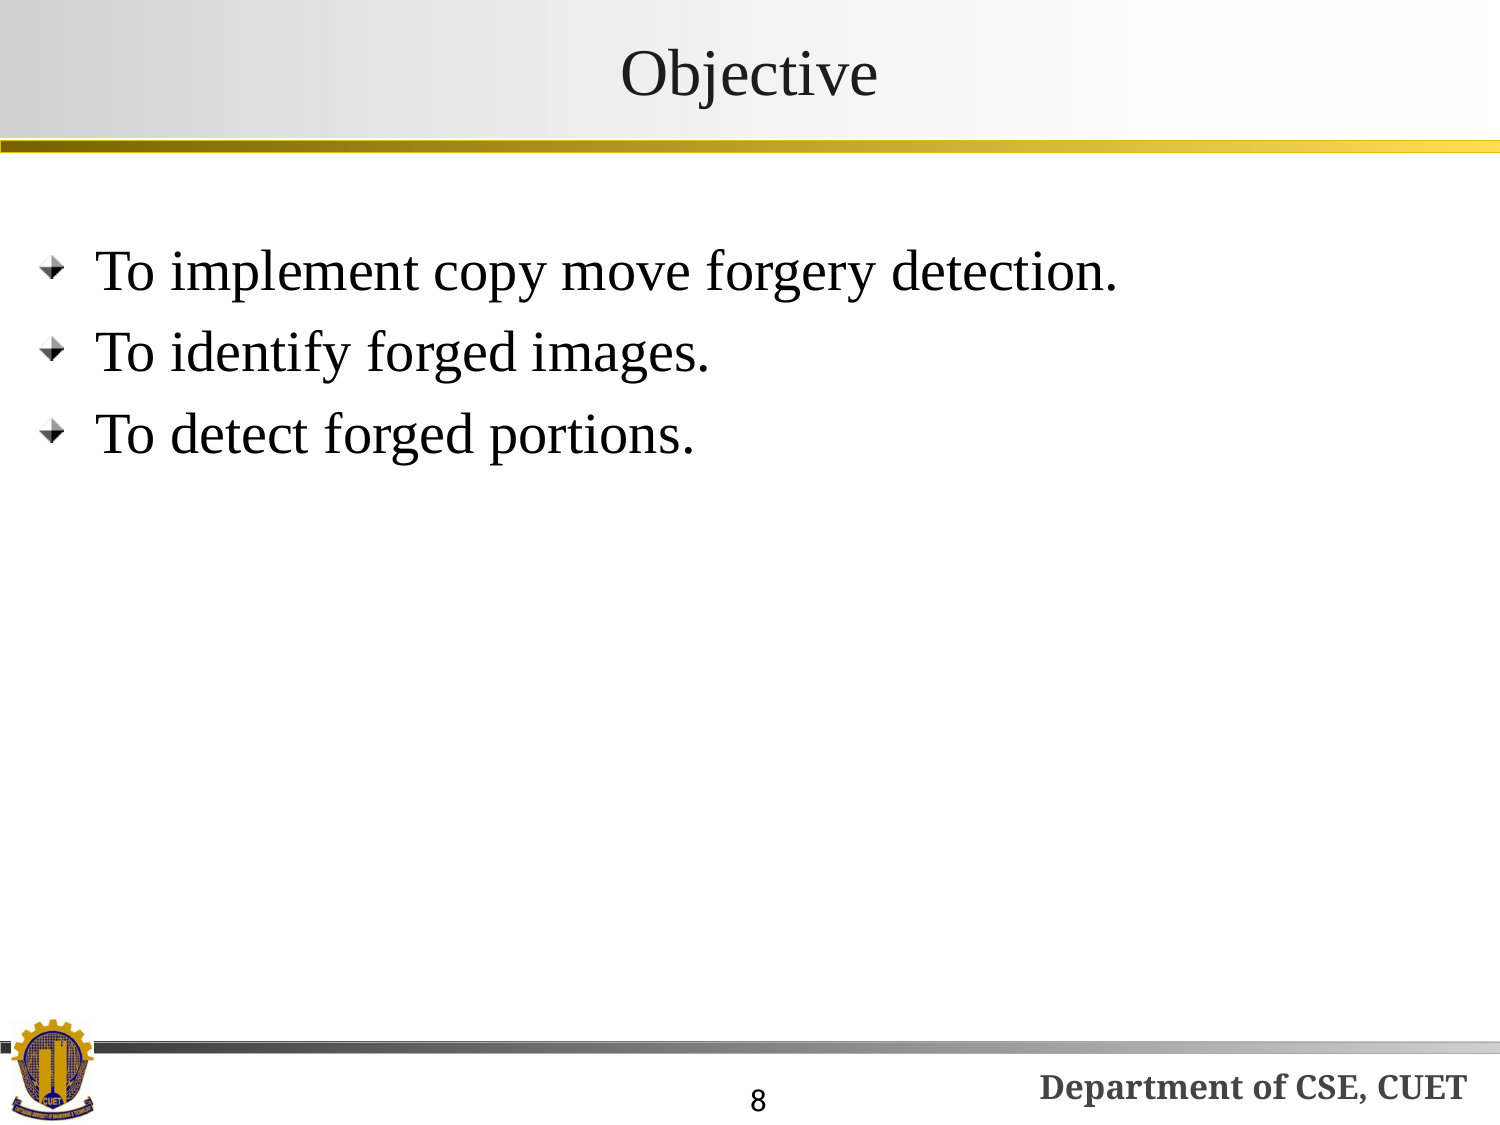

# Objective

To implement copy move forgery detection.
To identify forged images.
To detect forged portions.